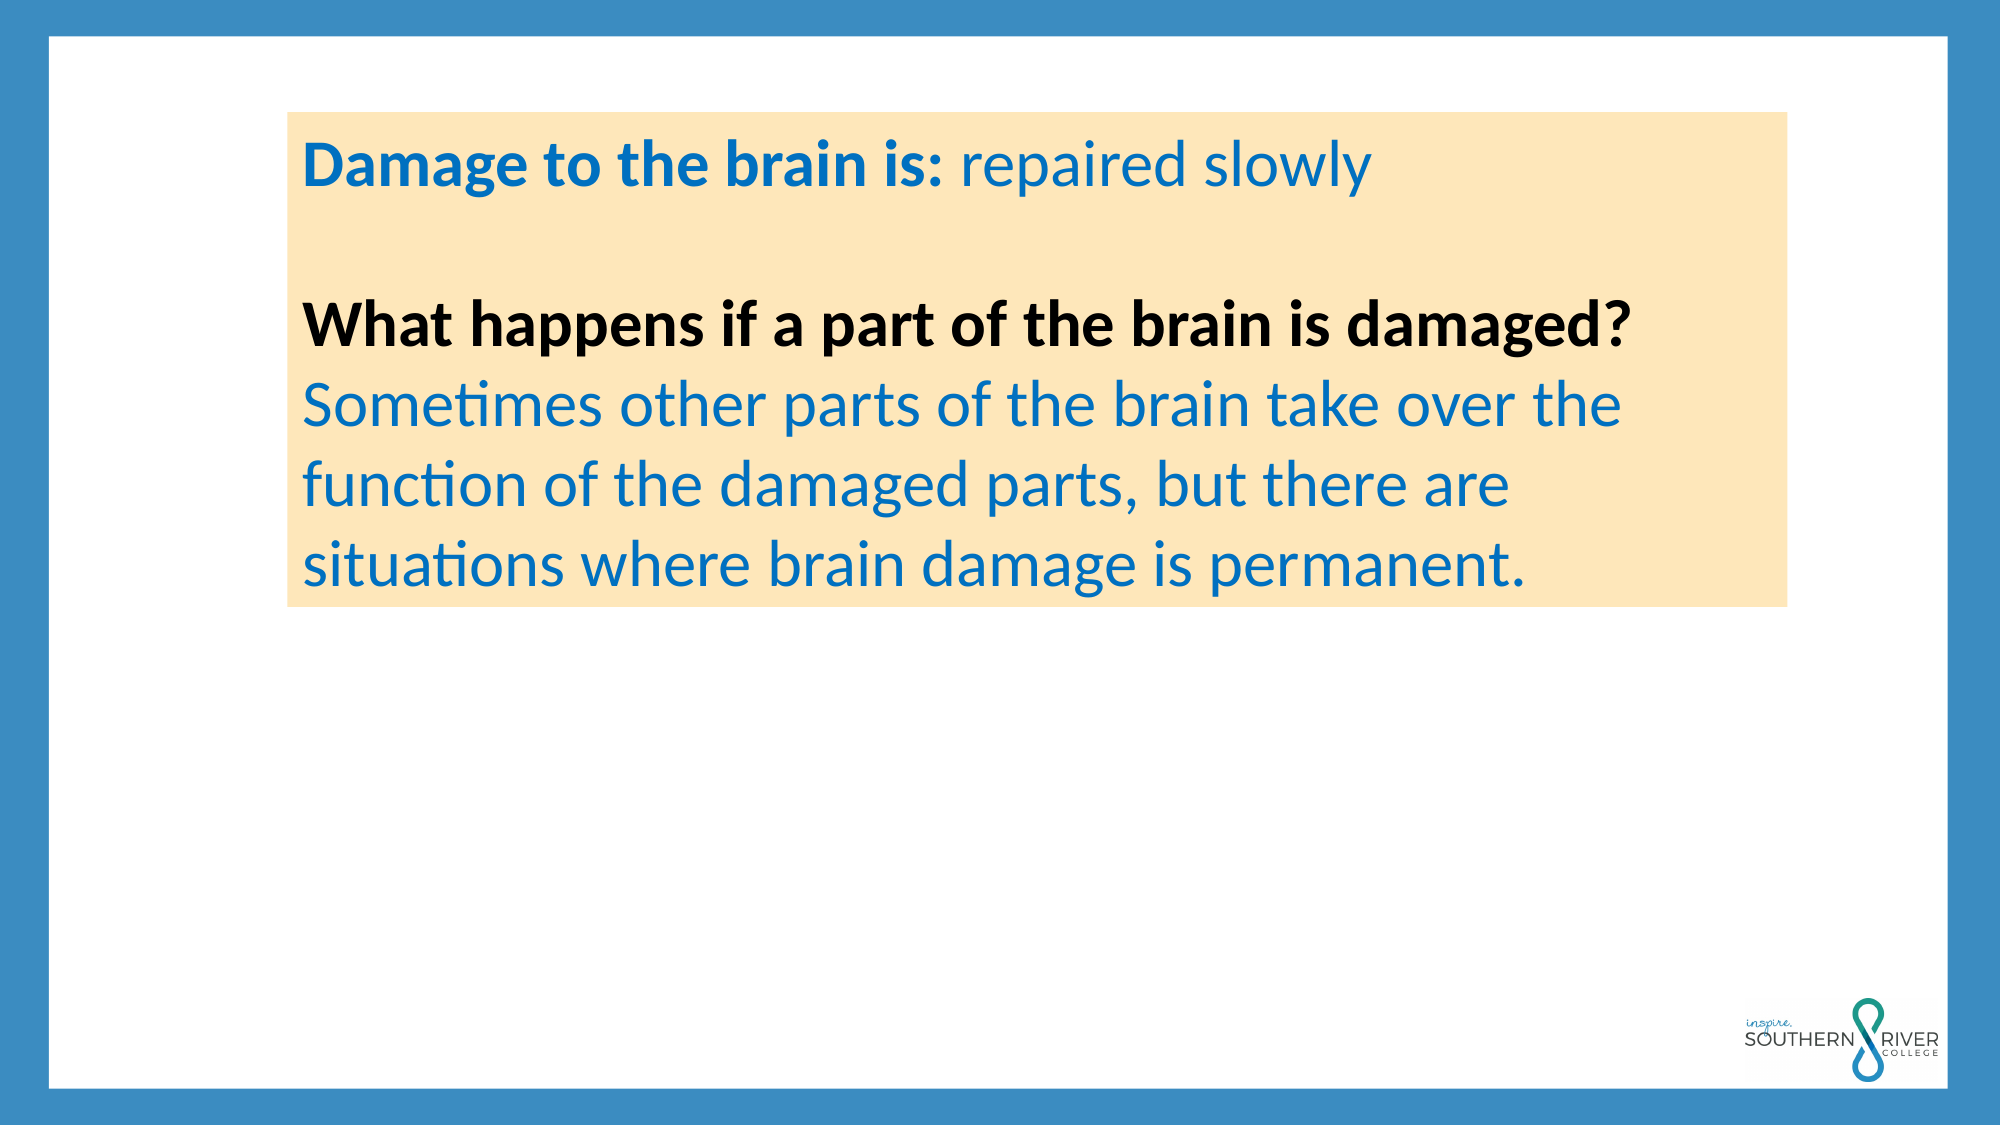

Damage to the brain is: repaired slowly

What happens if a part of the brain is damaged?
Sometimes other parts of the brain take over the function of the damaged parts, but there are situations where brain damage is permanent.